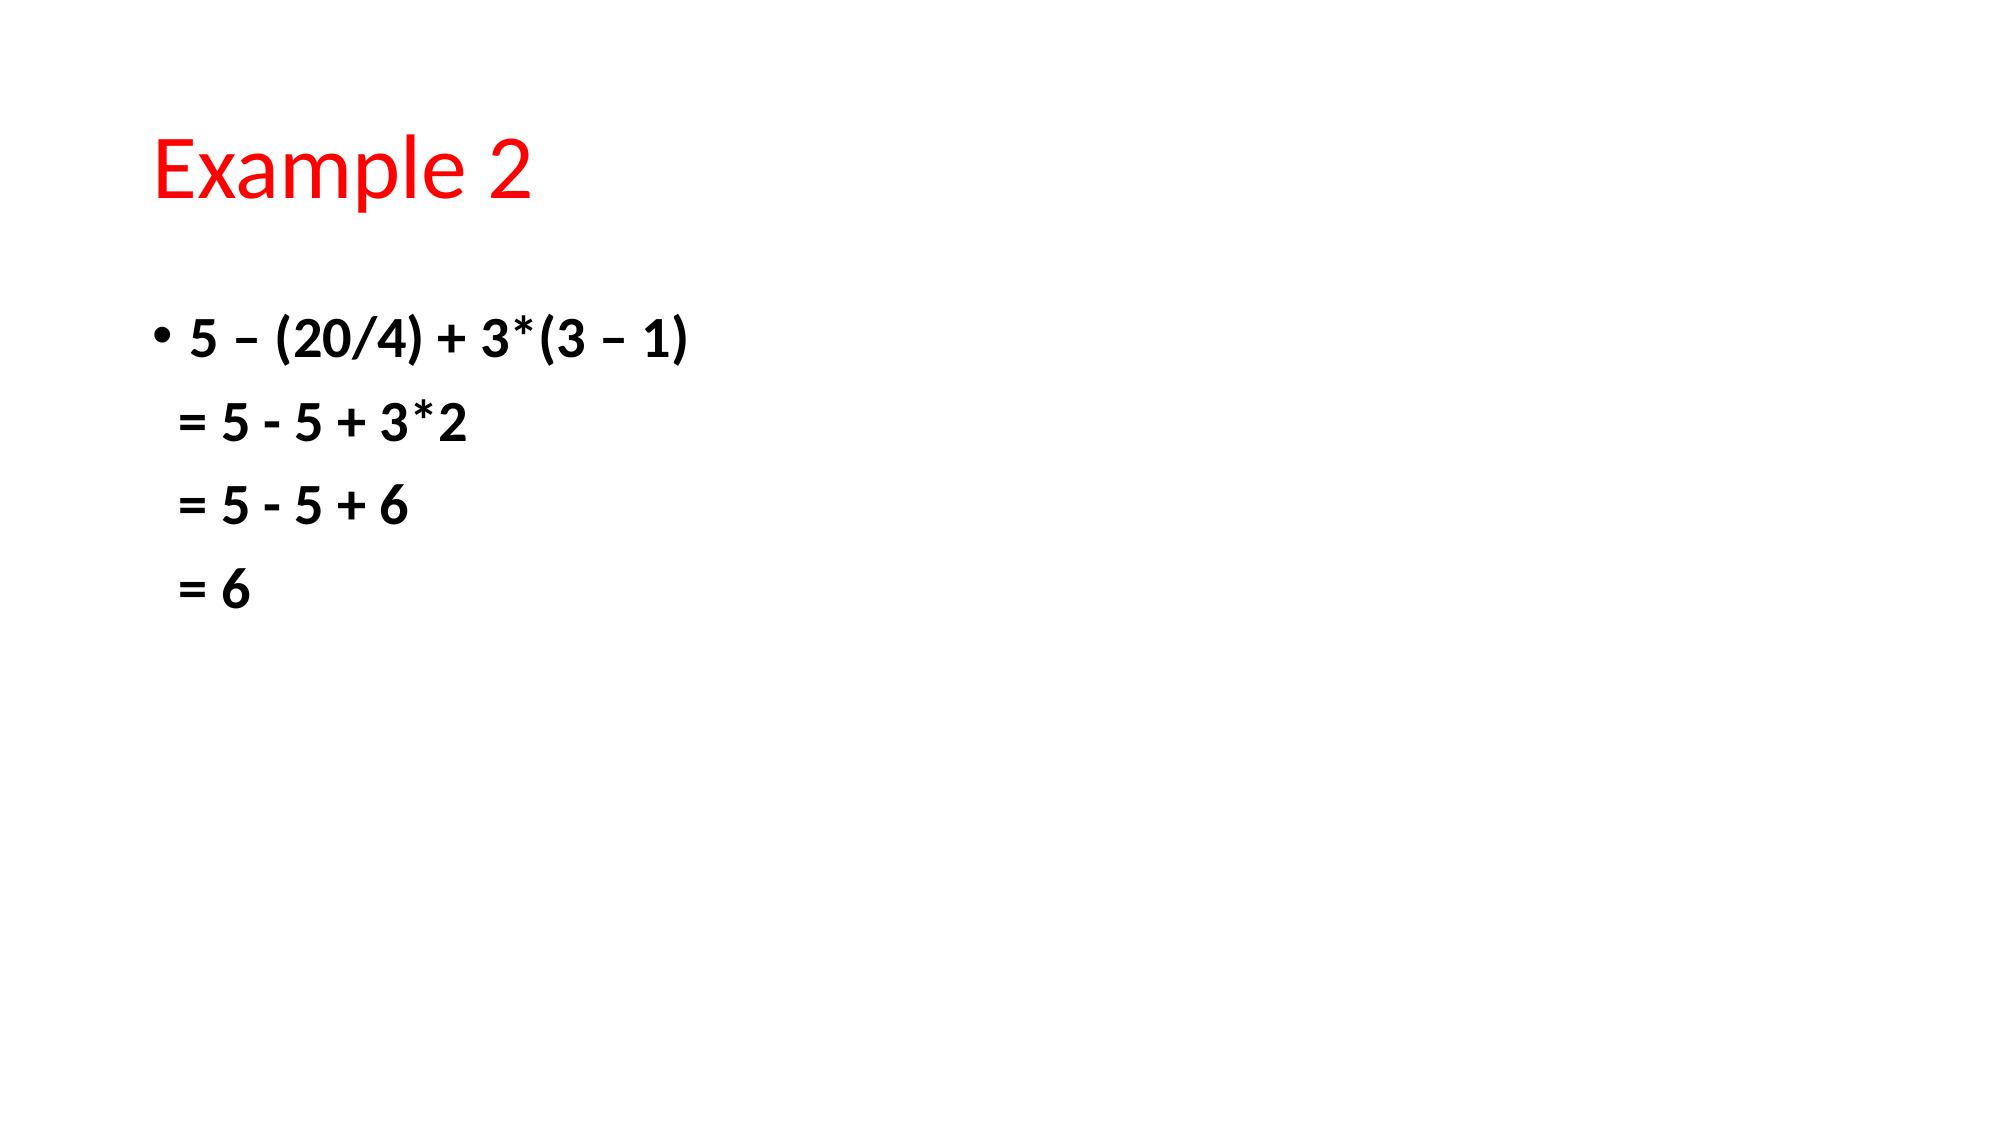

# Example 2
5 – (20/4) + 3*(3 – 1)
  = 5 - 5 + 3*2
  = 5 - 5 + 6
  = 6